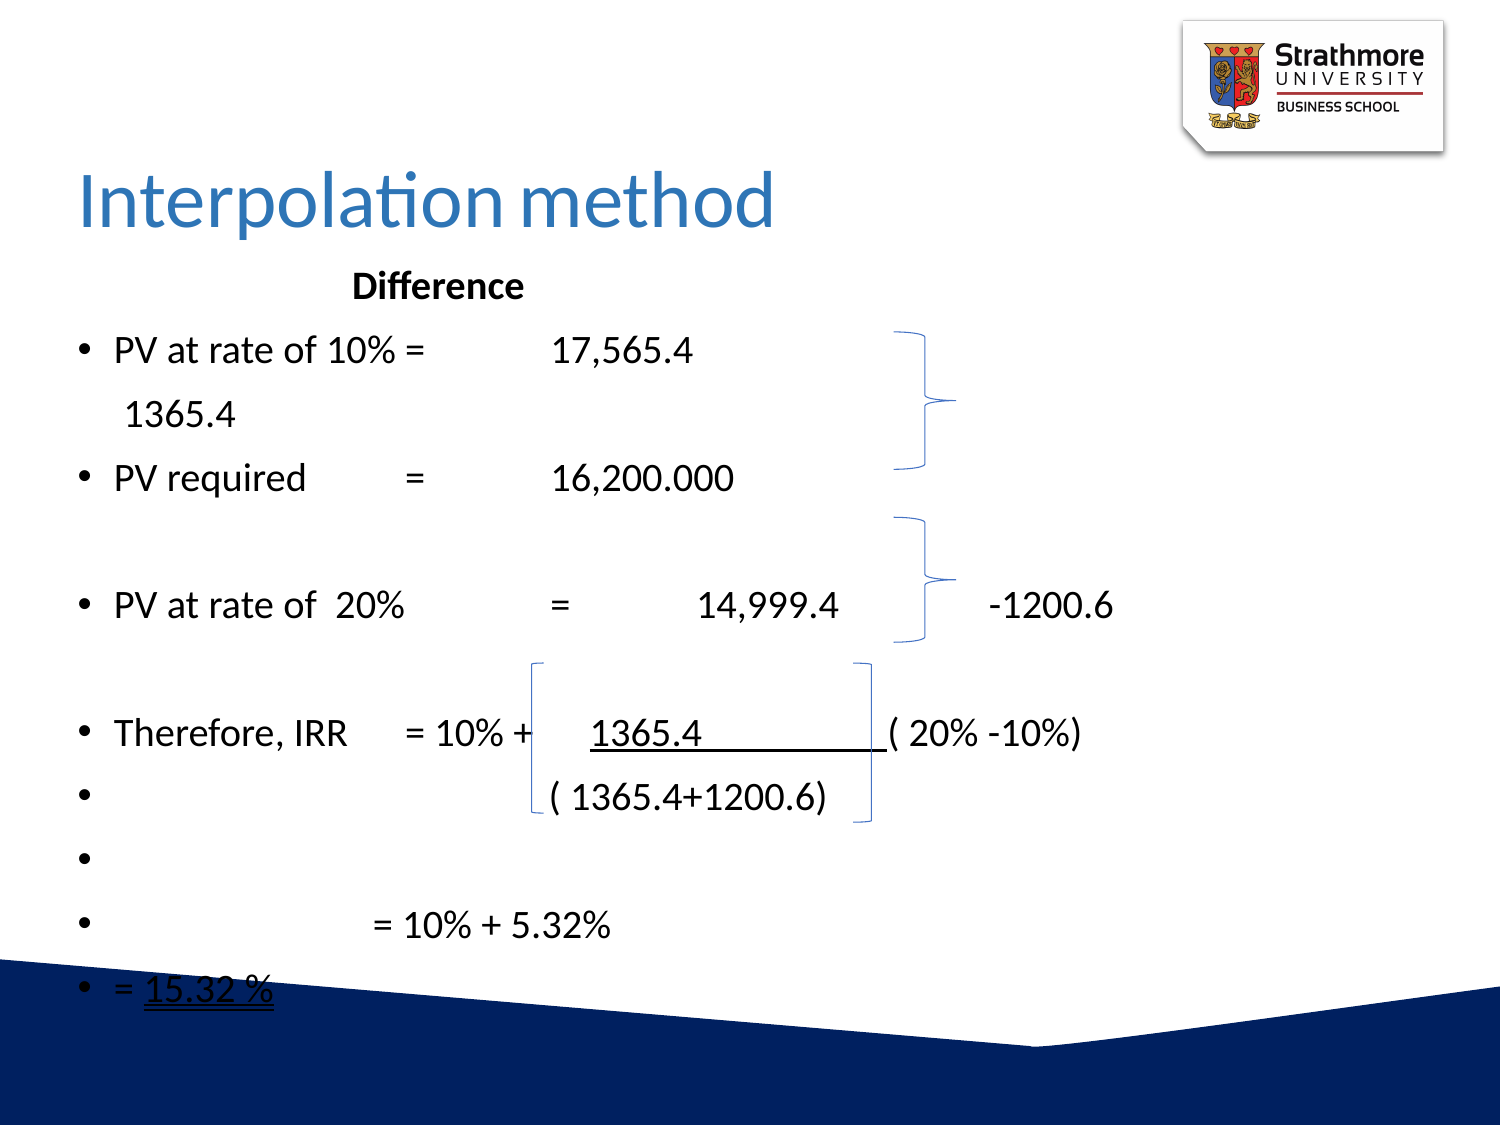

Interpolation method
     						          Difference
PV at rate of 10%	=	17,565.4
   							 1365.4
PV required		=	16,200.000

PV at rate of  20%	=	14,999.4	                -1200.6

Therefore, IRR	= 10% +      1365.4                    ( 20% -10%)
                                               ( 1365.4+1200.6)

                            = 10% + 5.32%
		= 15.32 %